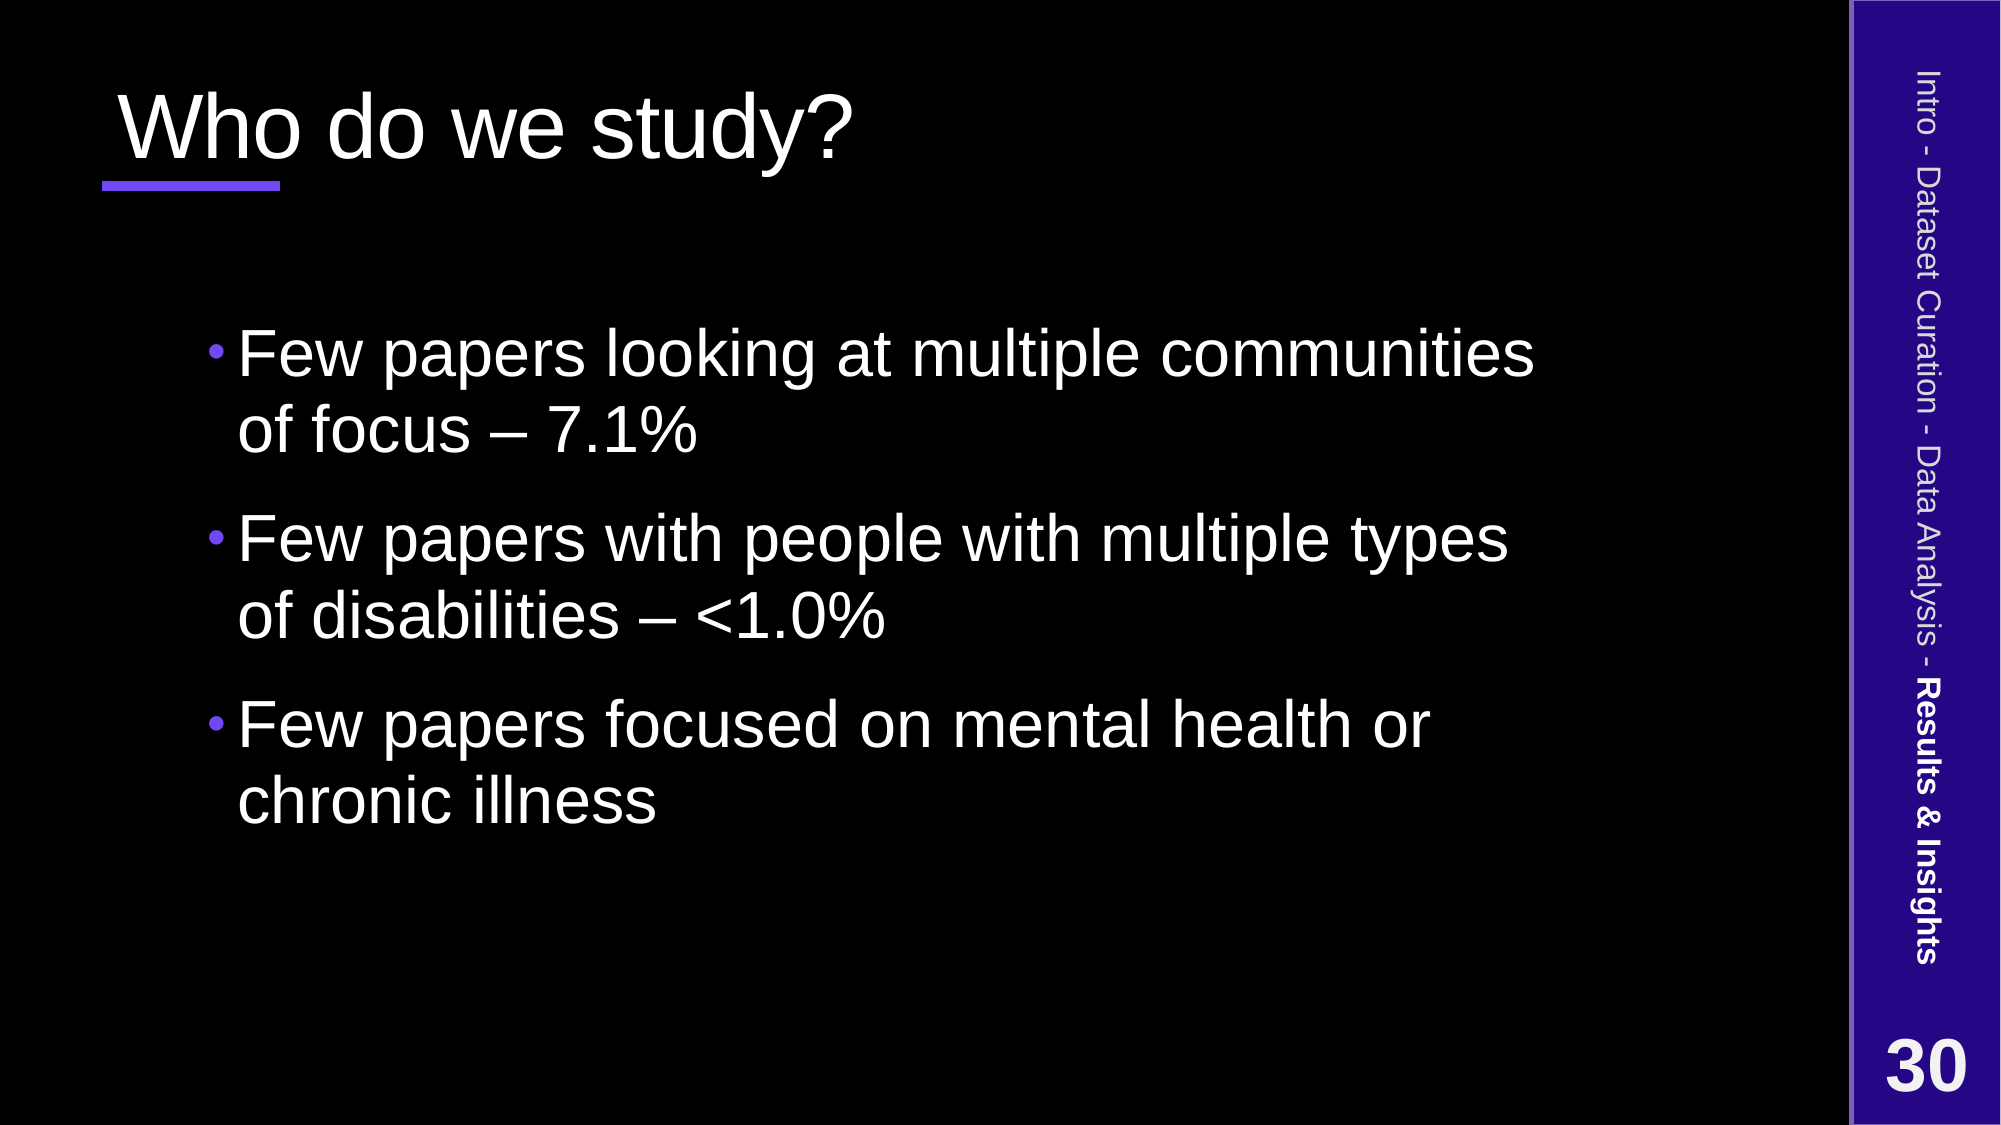

# Who do we study?
Few papers looking at multiple communities of focus – 7.1%
Few papers with people with multiple types of disabilities – <1.0%
Few papers focused on mental health or chronic illness

Intro - Dataset Curation - Data Analysis - Results & Insights
30